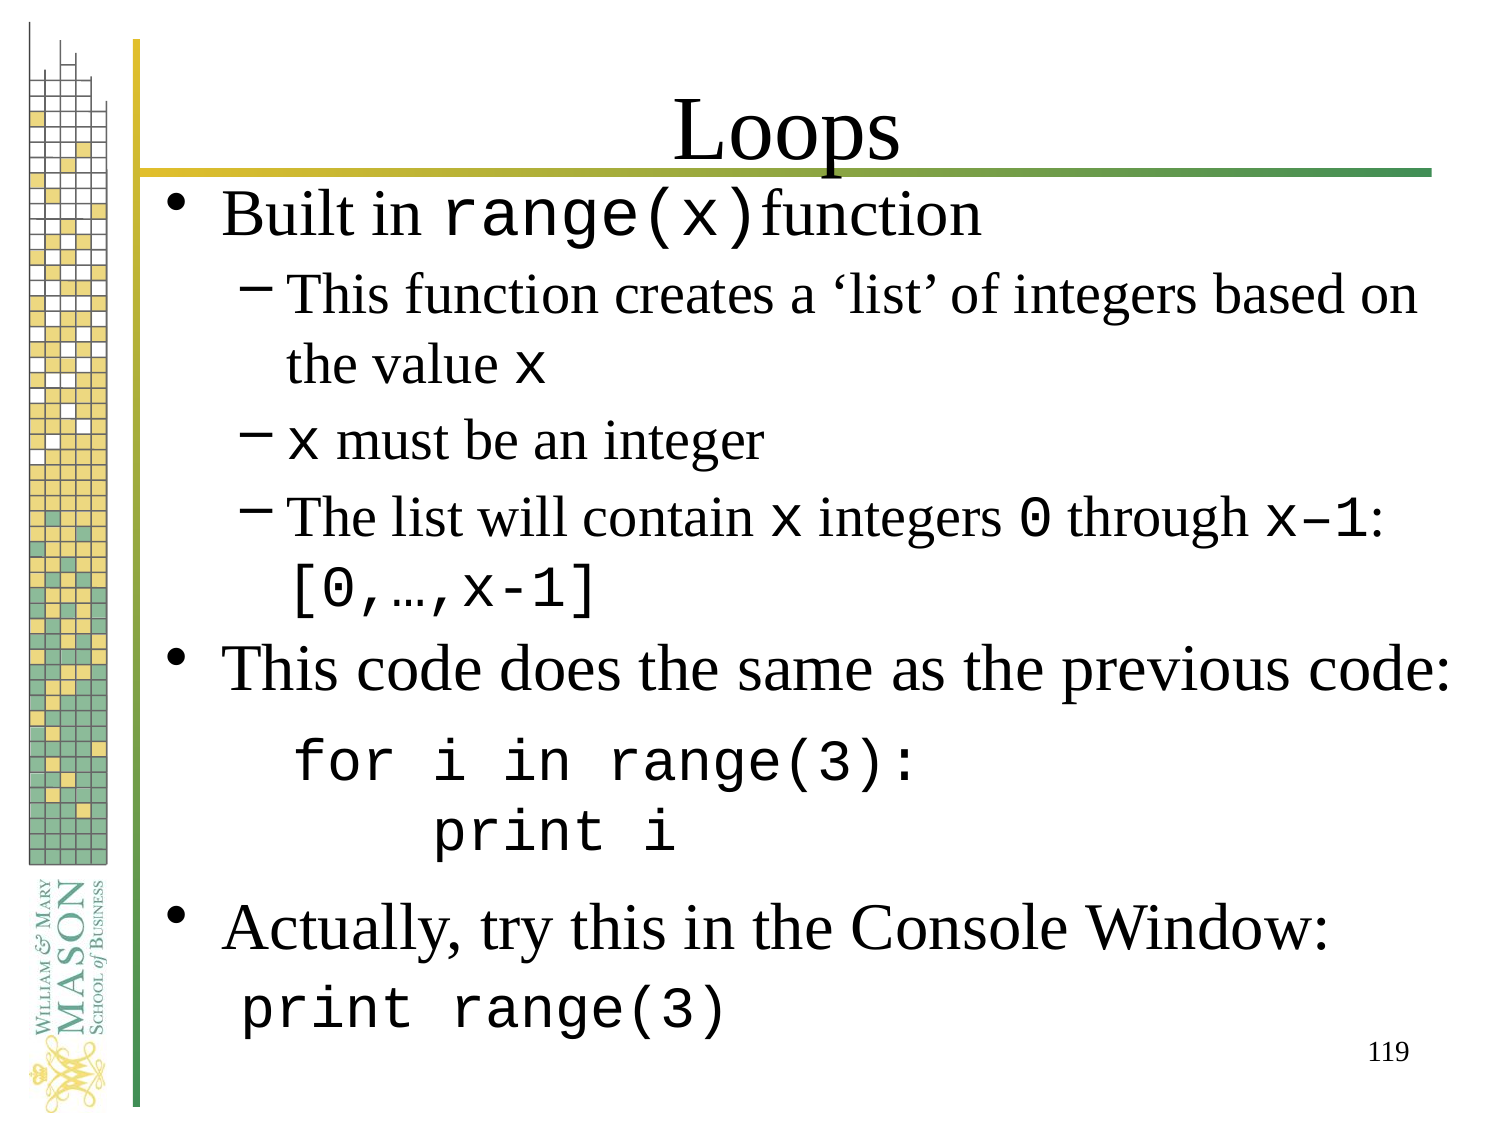

# Loops
Built in range(x)function
This function creates a ‘list’ of integers based on the value x
x must be an integer
The list will contain x integers 0 through x–1: [0,…,x-1]
This code does the same as the previous code:

Actually, try this in the Console Window:
print range(3)
for i in range(3):
    print i
119